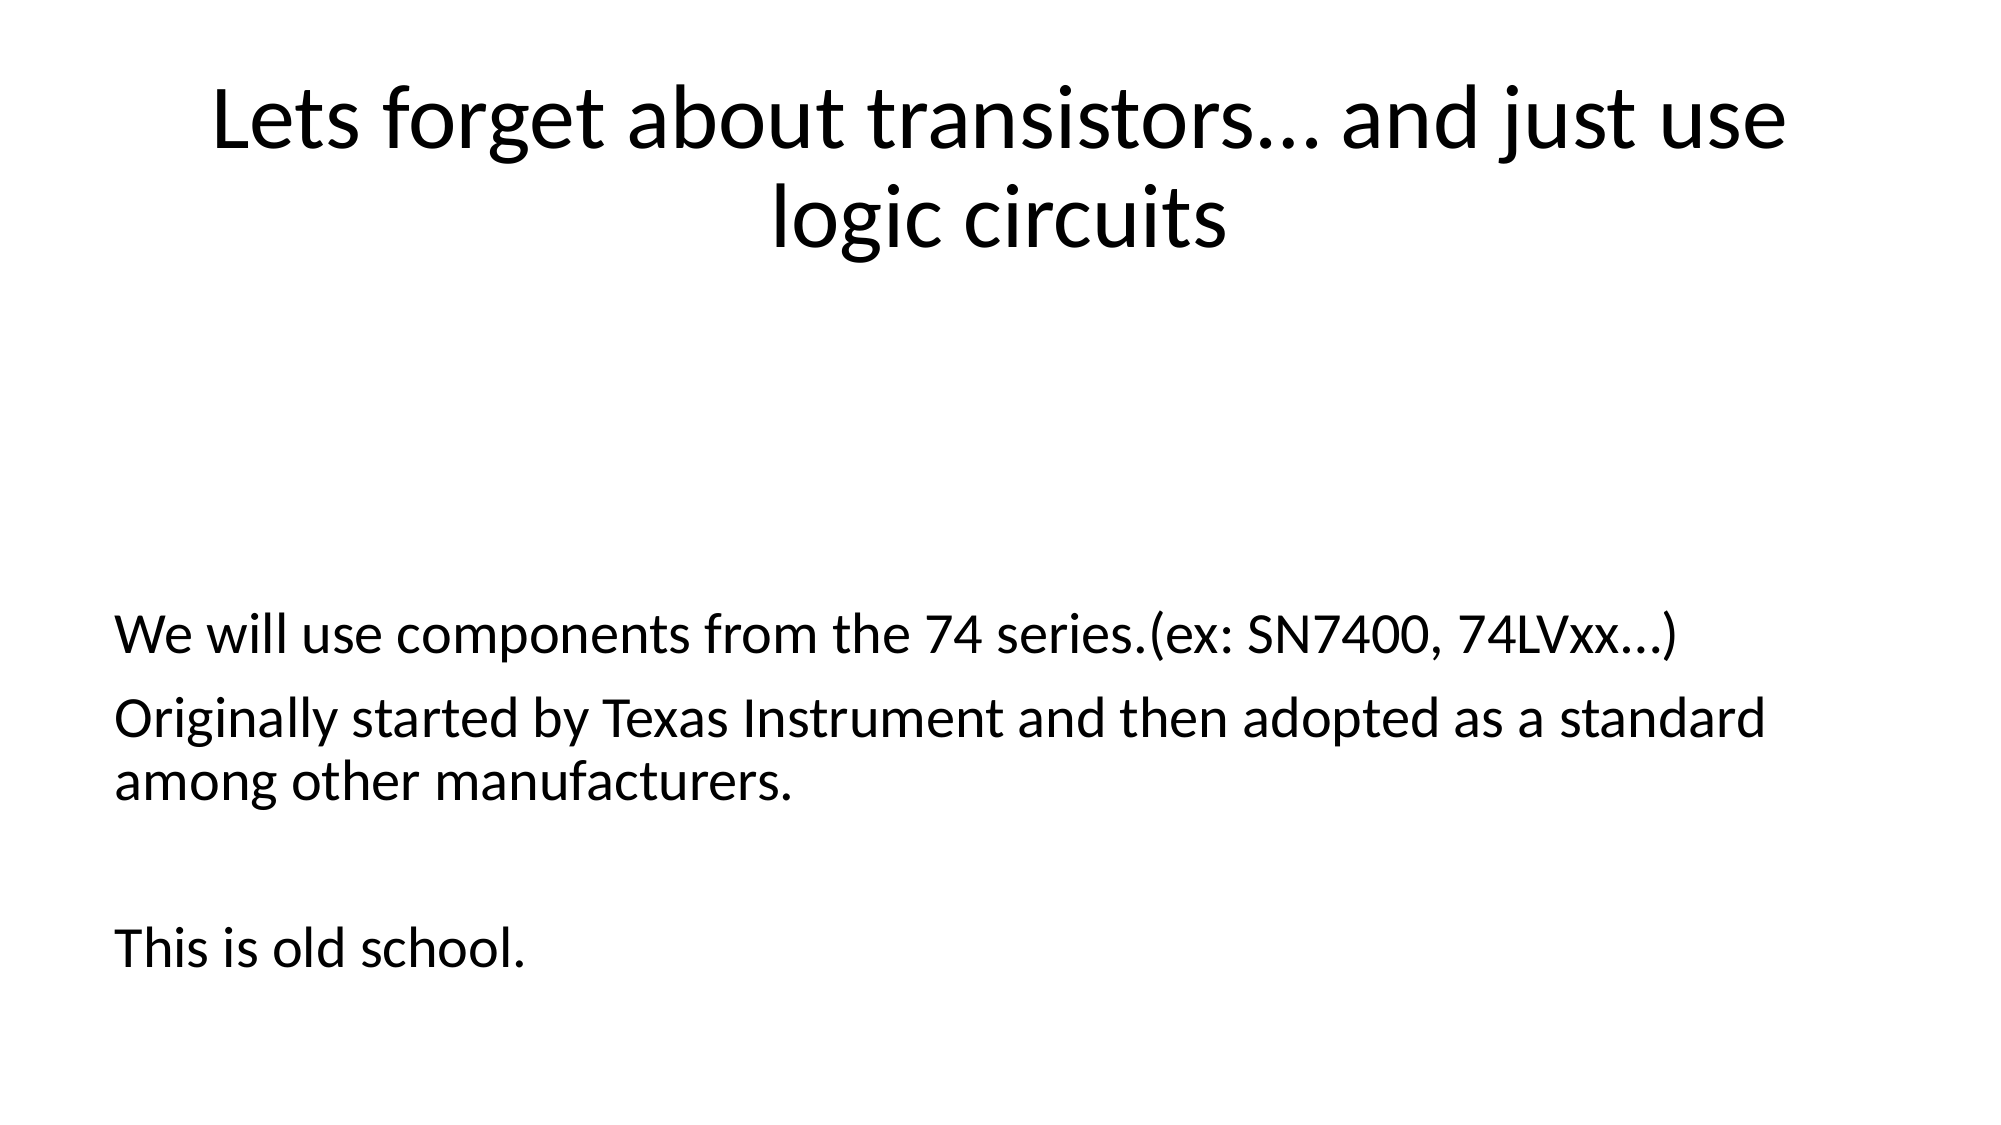

# Lets forget about transistors… and just use logic circuits

We will use components from the 74 series.(ex: SN7400, 74LVxx…)
Originally started by Texas Instrument and then adopted as a standard among other manufacturers.

This is old school.